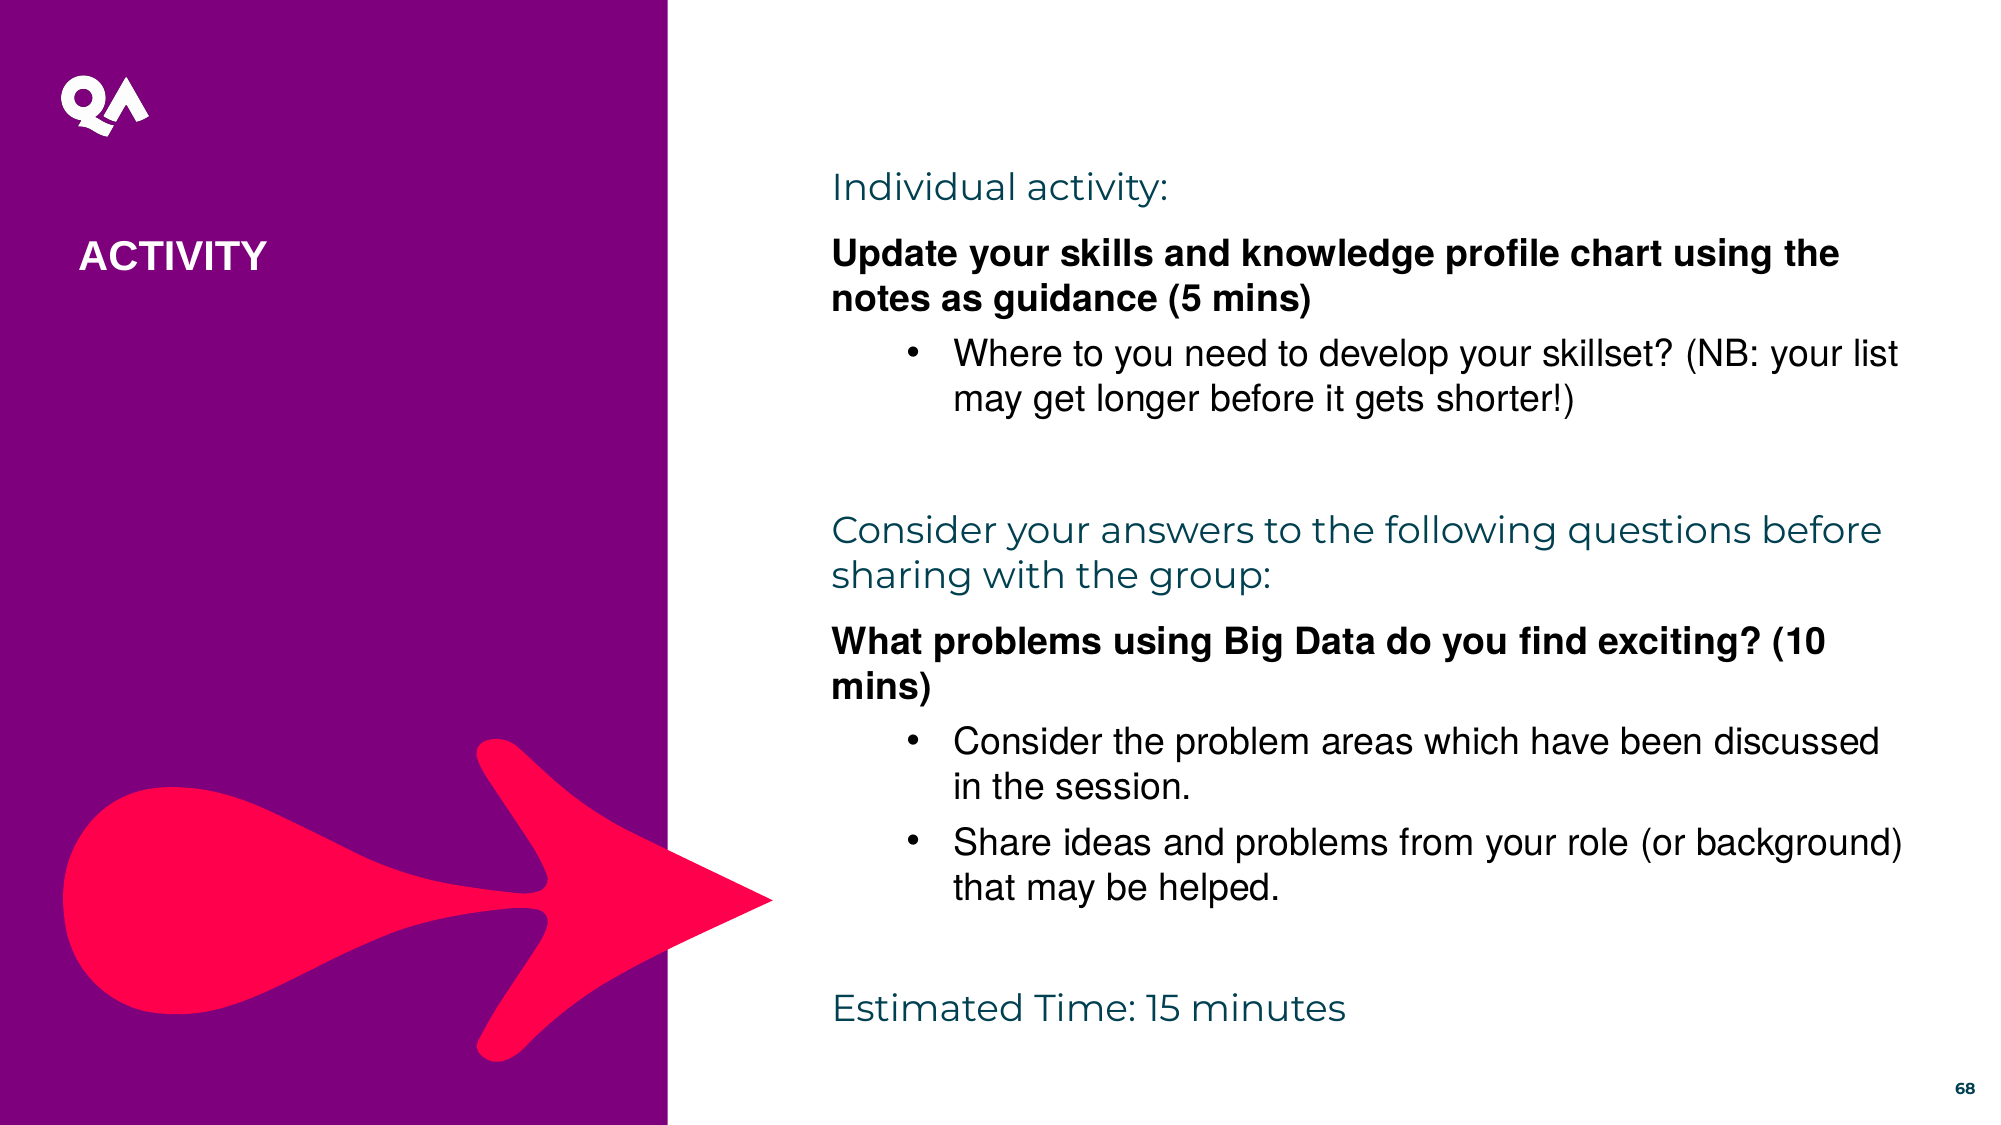

Individual activity:
Update your skills and knowledge profile chart using the notes as guidance (5 mins)
Where to you need to develop your skillset? (NB: your list may get longer before it gets shorter!)

Consider your answers to the following questions before sharing with the group:
What problems using Big Data do you find exciting? (10 mins)
Consider the problem areas which have been discussed in the session.
Share ideas and problems from your role (or background) that may be helped.

Estimated Time: 15 minutes

activity

68